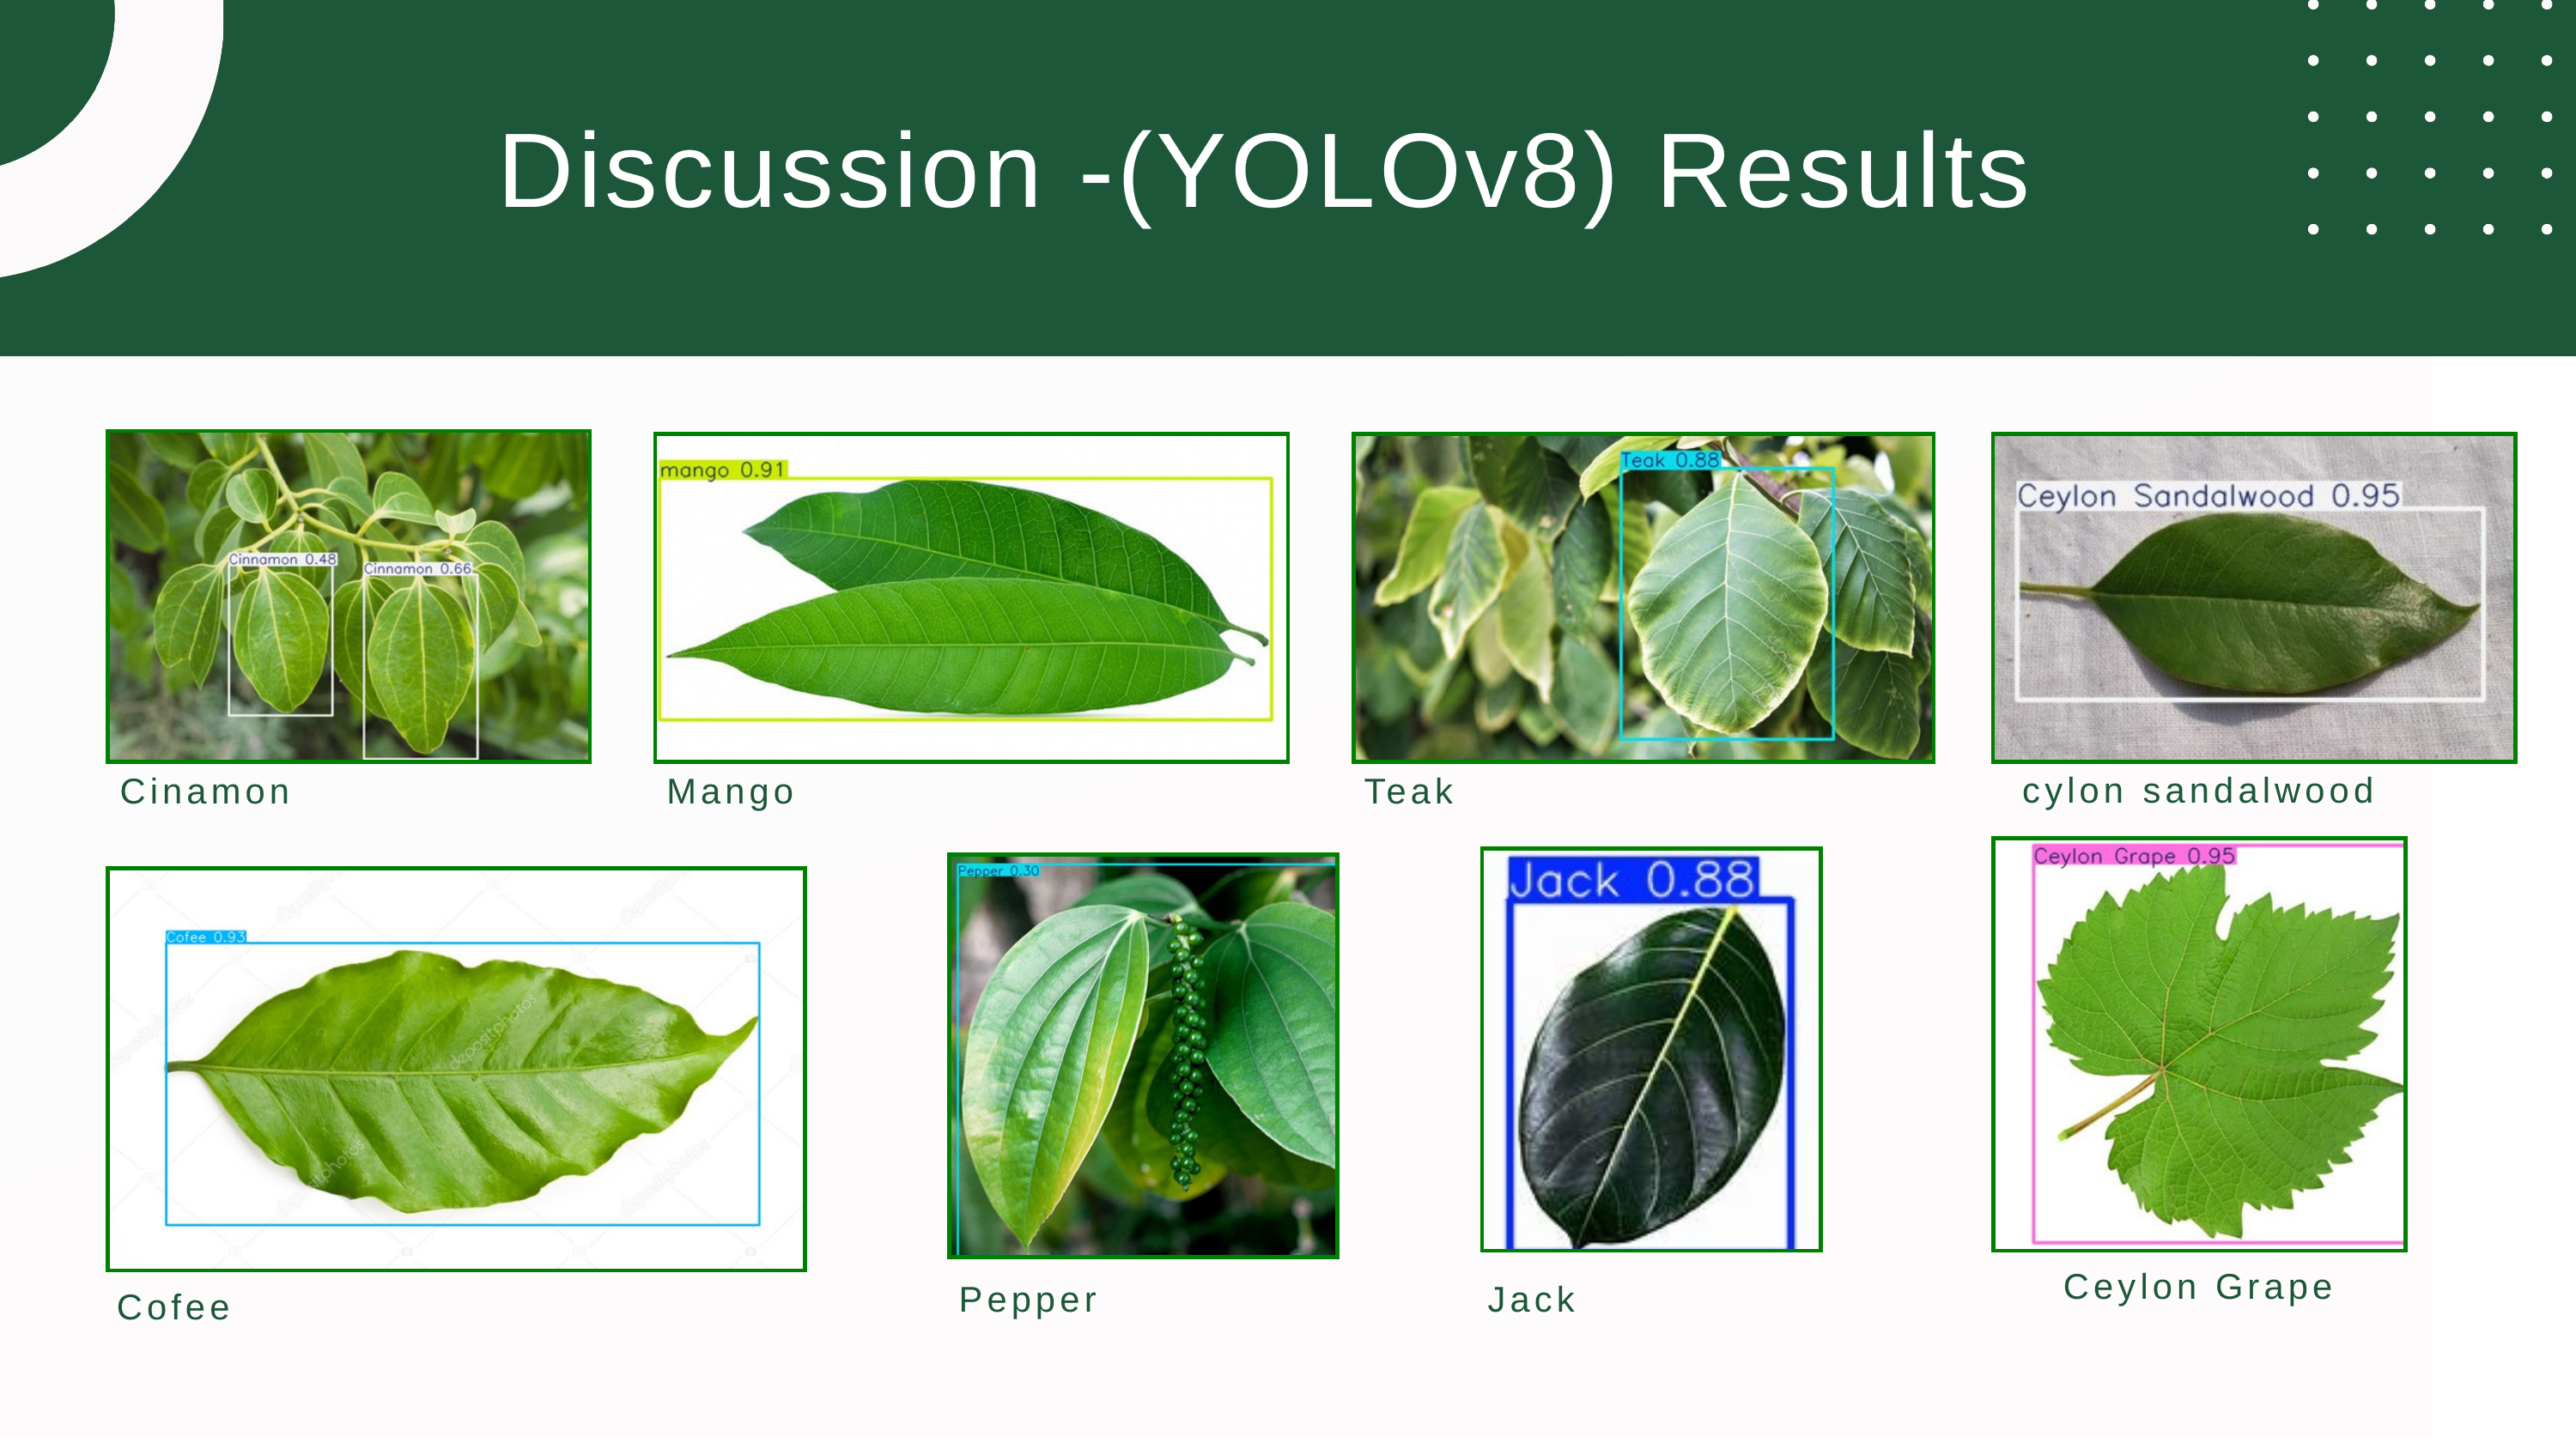

Discussion -(YOLOv8) Results

Cinamon
Mango
Teak
cylon sandalwood

Ceylon Grape
Pepper
Jack
Cofee